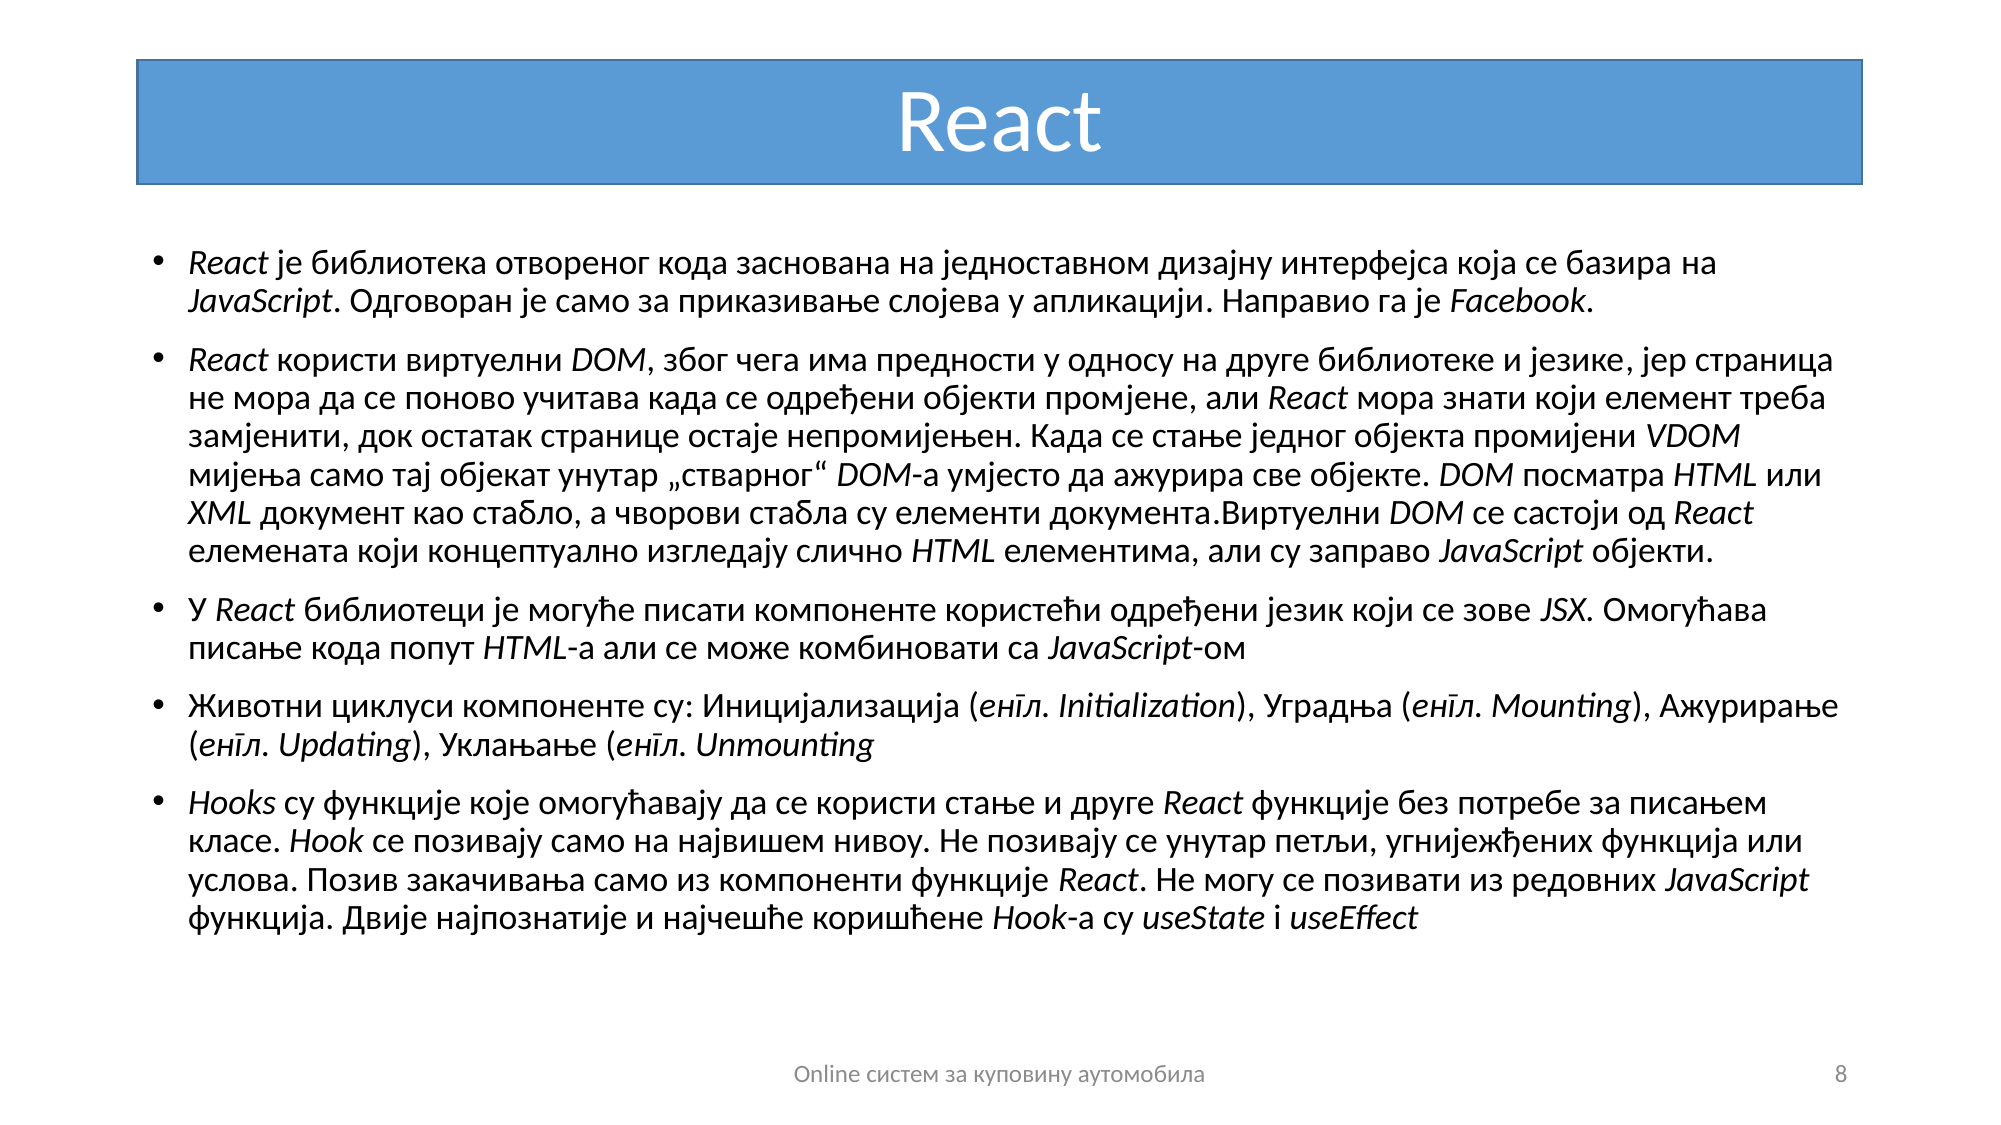

# React
React је библиотека отвореног кода заснована на једноставном дизајну интерфејса која се базира на JavaScript. Одговоран је само за приказивање слојева у апликацији. Направио га је Facebook.
React користи виртуелни DOM, због чега има предности у односу на друге библиотеке и језике, јер страница не мора да се поново учитава када се одређени објекти промјене, али React мора знати који елемент треба замјенити, док остатак странице остаје непромијењен. Када се стање једног објекта промијени VDOM мијења само тај објекат унутар „стварног“ DOM-a умјесто да ажурира све објекте. DOM посматра HTML или XML документ као стабло, а чворови стабла су елементи документа.Виртуелни DOM се састоји од React елемената који концептуално изгледају слично HTML елементима, али су заправо JavaScript објекти.
У React библиотеци је могуће писати компоненте користећи одређени језик који се зове JSX. Oмогућава писање кода попут HTML-a али се може комбиновати са JavaScript-ом
Животни циклуси компоненте су: Иницијализација (енгл. Initialization), Уградња (енгл. Mounting), Ажурирање (енгл. Updating), Уклањање (енгл. Unmounting
Hooks су функције које омогућавају да се користи стање и друге React функције без потребе за писањем класе. Hook се позивају само на највишем нивоу. Не позивају се унутар петљи, угнијежђених функција или услова. Позив закачивања само из компоненти функције React. Не могу се позивати из редовних JavaScript функција. Двије најпознатије и најчешће коришћене Hook-а су useState i useEffect
Online систем за куповину аутомобила
8